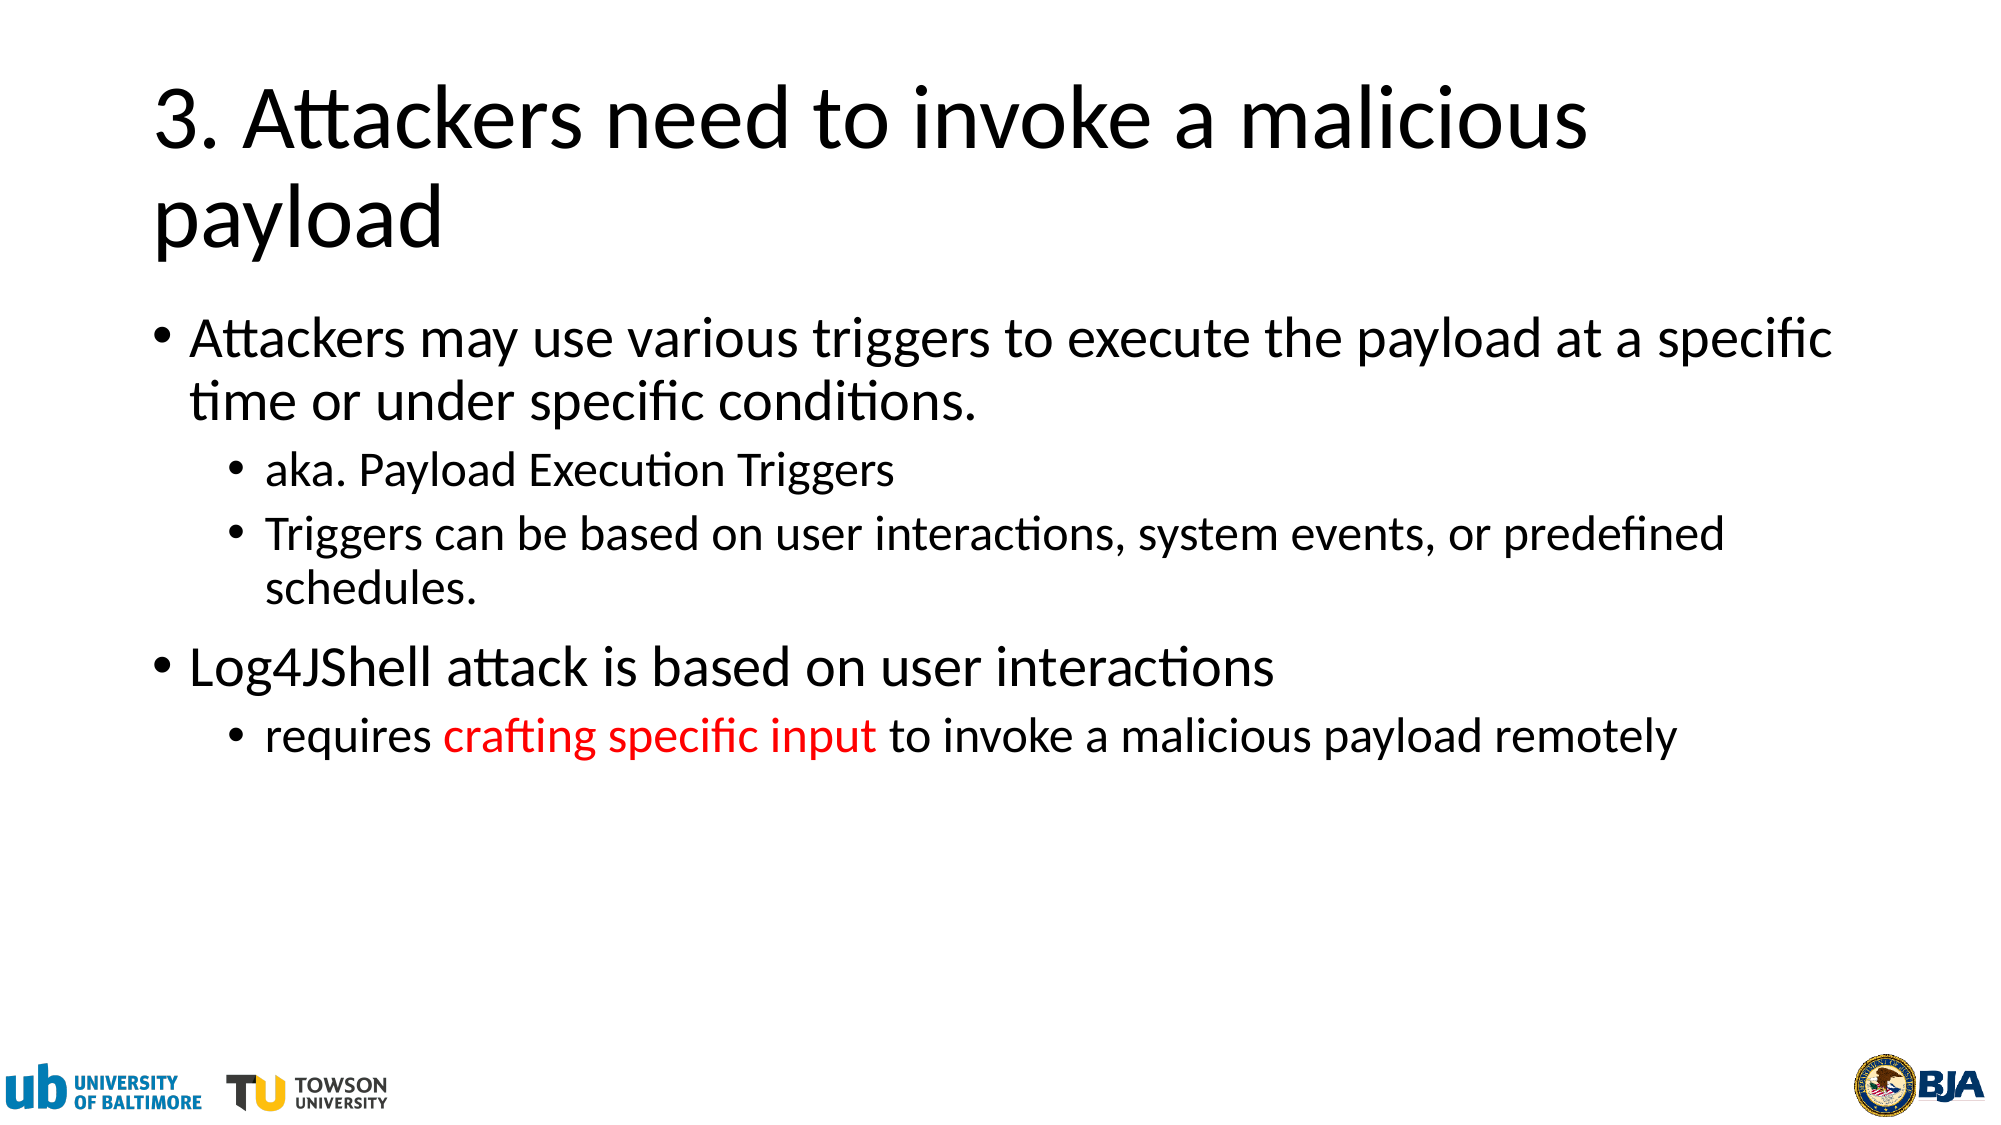

# 3. Attackers need to invoke a malicious payload
Attackers may use various triggers to execute the payload at a specific time or under specific conditions.
aka. Payload Execution Triggers
Triggers can be based on user interactions, system events, or predefined schedules.
Log4JShell attack is based on user interactions
requires crafting specific input to invoke a malicious payload remotely